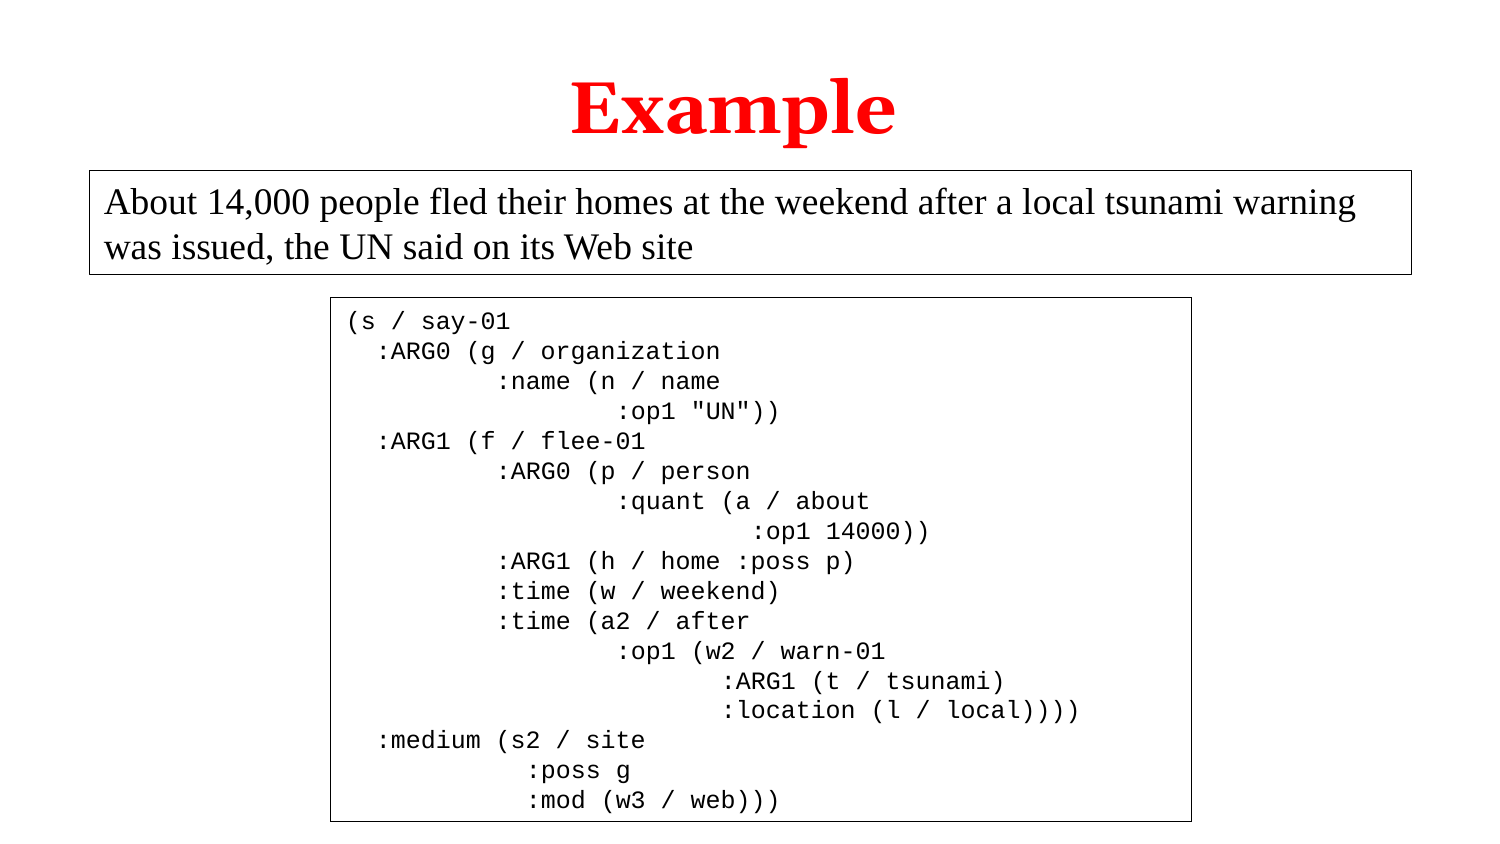

# Example
About 14,000 people fled their homes at the weekend after a local tsunami warning was issued, the UN said on its Web site
(s / say-01
  :ARG0 (g / organization
          :name (n / name
                  :op1 "UN"))
  :ARG1 (f / flee-01
          :ARG0 (p / person
                  :quant (a / about
                           :op1 14000))
          :ARG1 (h / home :poss p)
          :time (w / weekend)
          :time (a2 / after
                  :op1 (w2 / warn-01
                         :ARG1 (t / tsunami)
                         :location (l / local))))
  :medium (s2 / site
            :poss g
            :mod (w3 / web)))